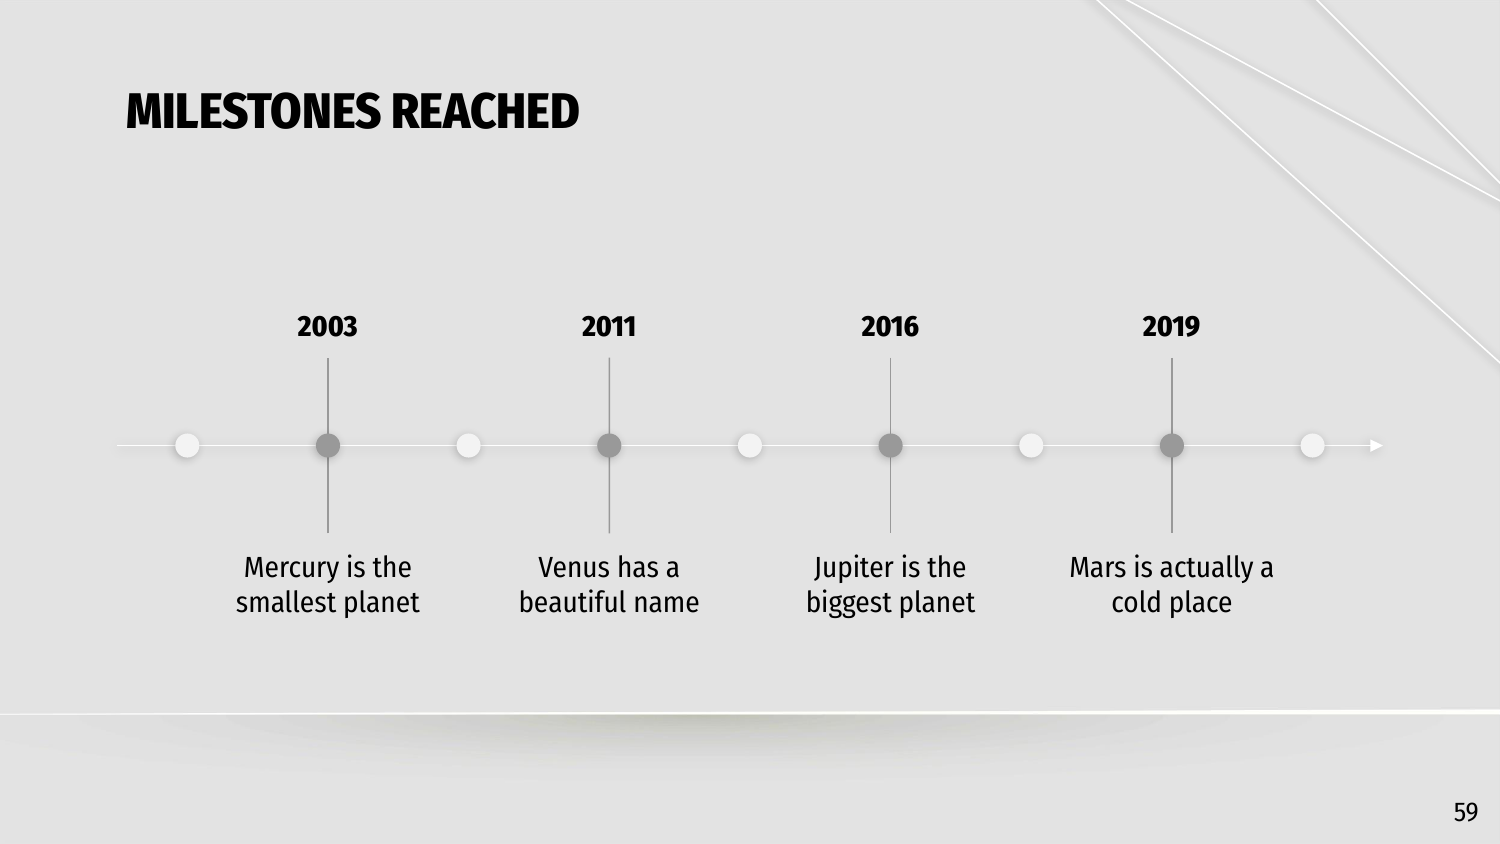

# MILESTONES REACHED
2003
2011
2016
2019

Mercury is the smallest planet
Venus has a beautiful name
Jupiter is the biggest planet
Mars is actually a cold place
59